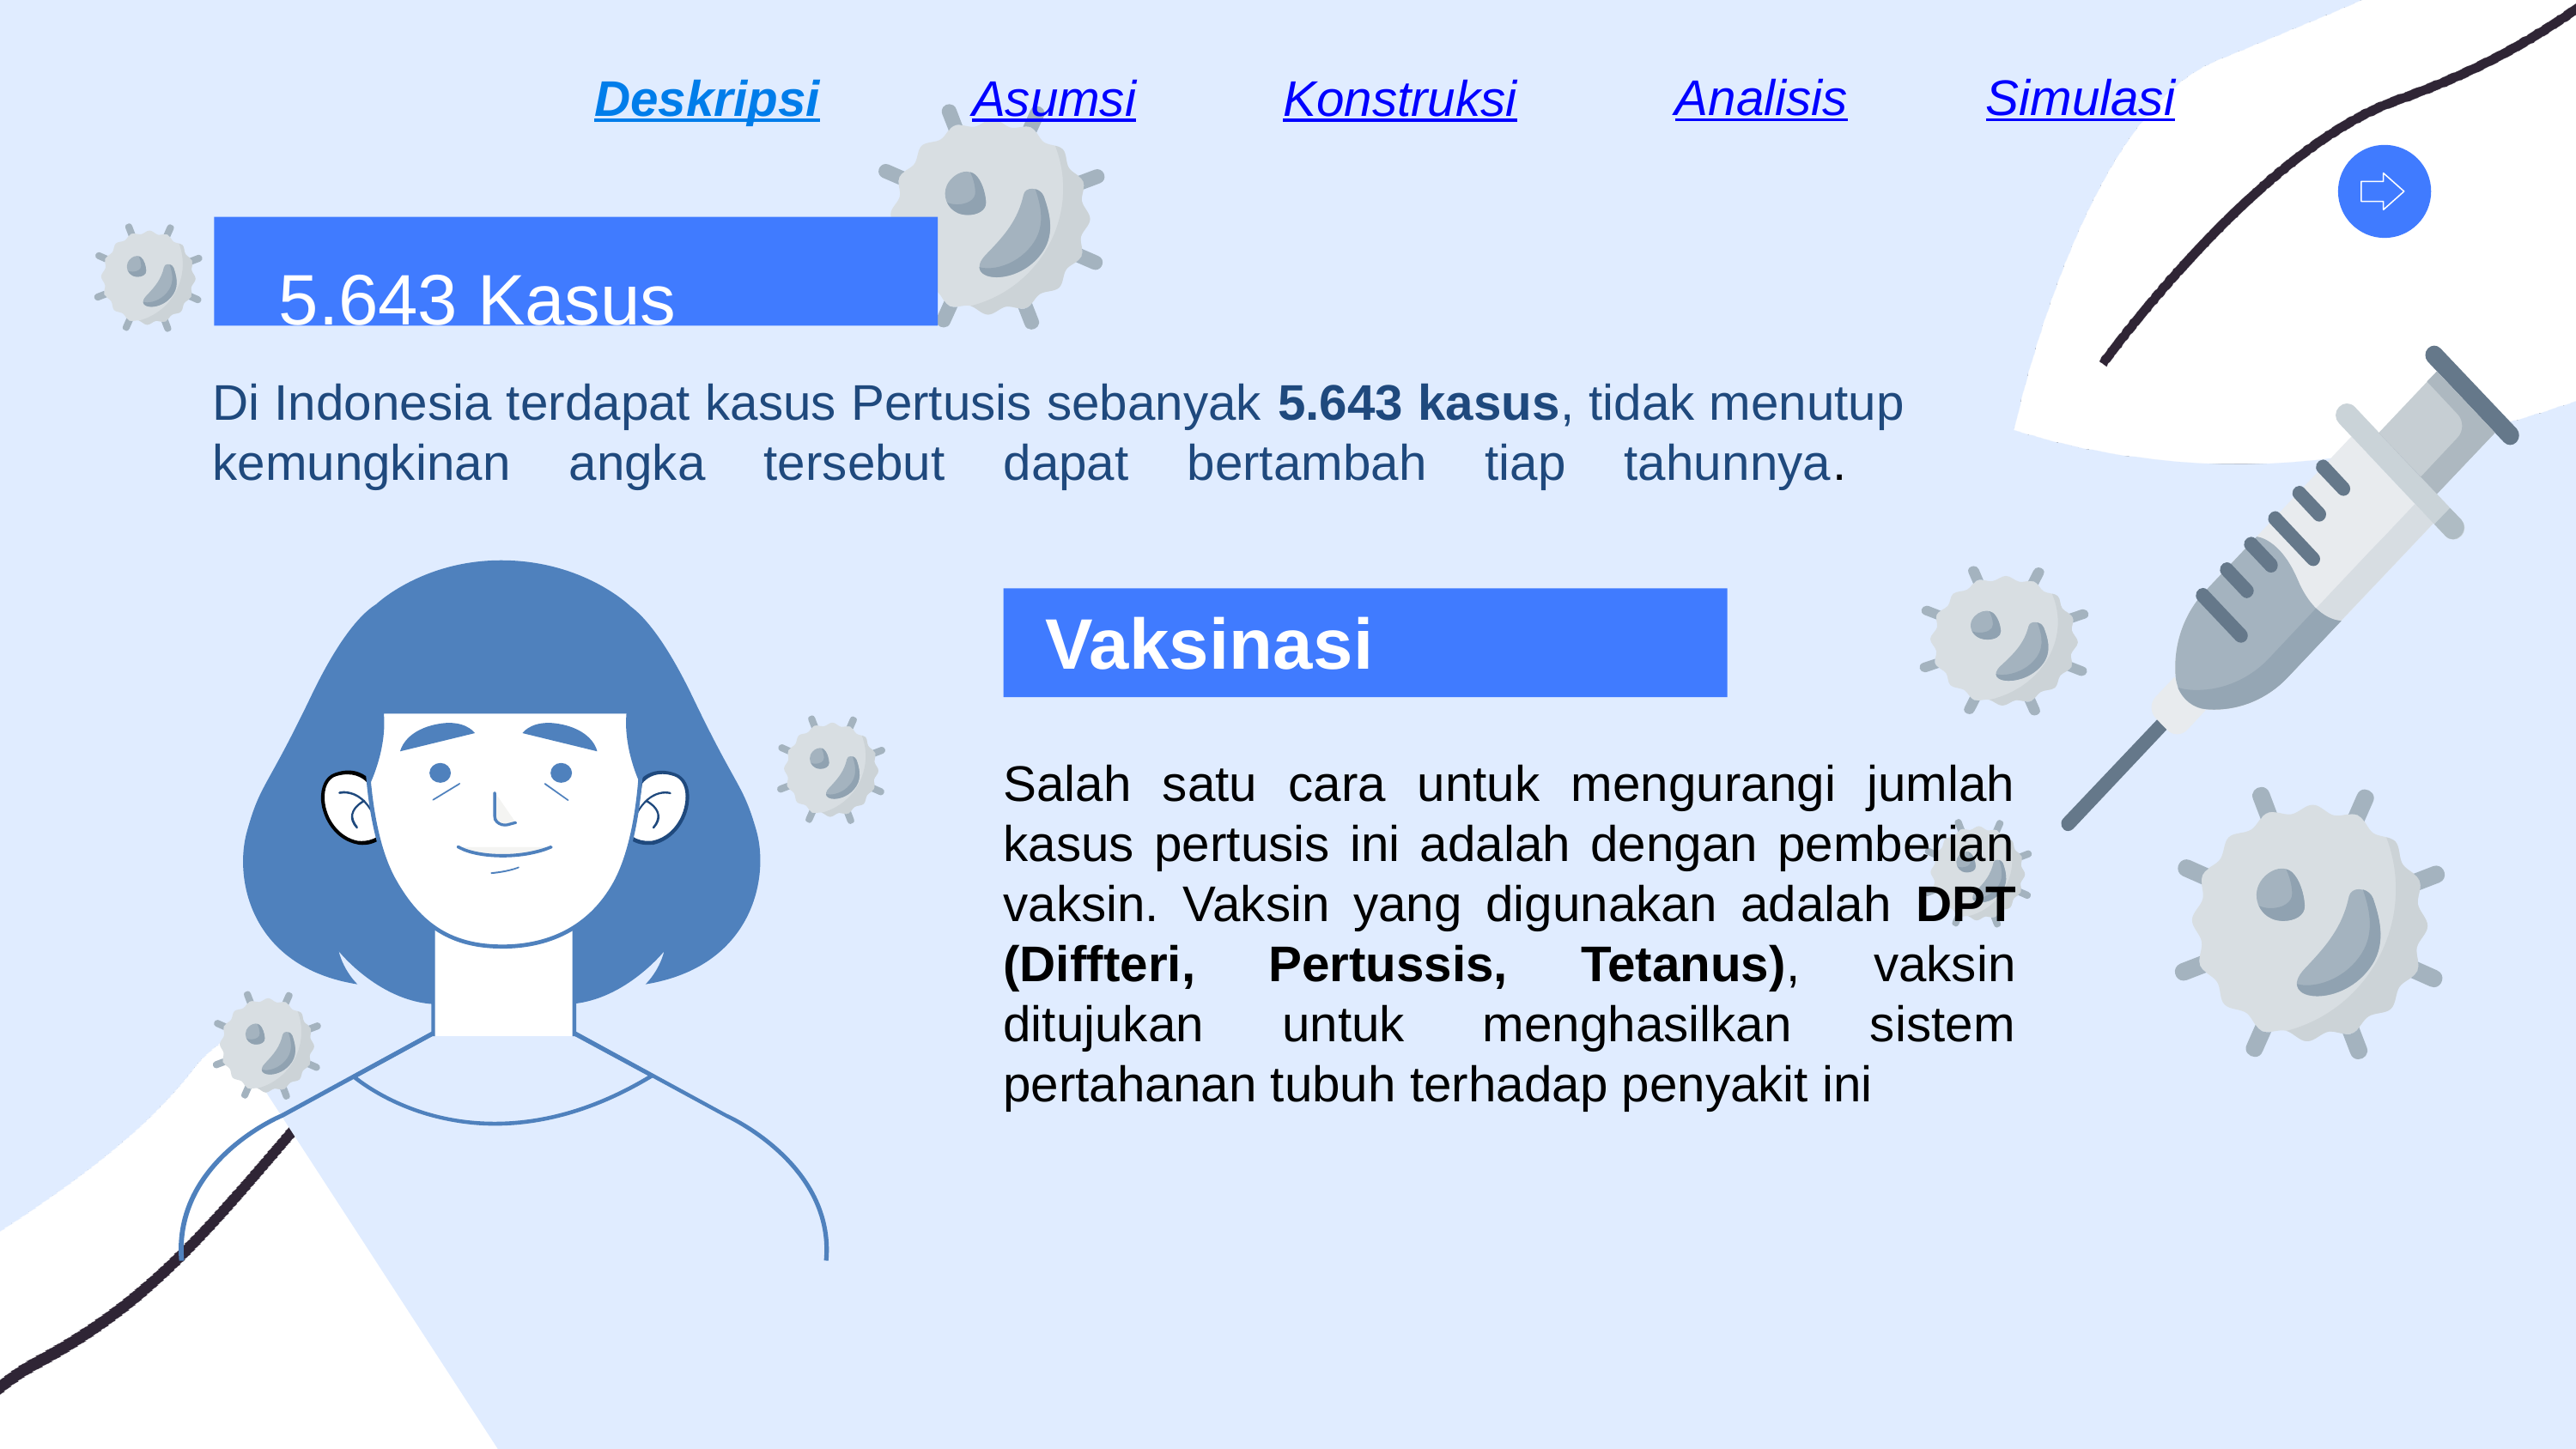

Simulasi
Analisis
Asumsi
Konstruksi
Deskripsi

5.643 Kasus

Di Indonesia terdapat kasus Pertusis sebanyak 5.643 kasus, tidak menutup kemungkinan angka tersebut dapat bertambah tiap tahunnya.

Vaksinasi

Salah satu cara untuk mengurangi jumlah kasus pertusis ini adalah dengan pemberian vaksin. Vaksin yang digunakan adalah DPT (Diffteri, Pertussis, Tetanus), vaksin ditujukan untuk menghasilkan sistem pertahanan tubuh terhadap penyakit ini